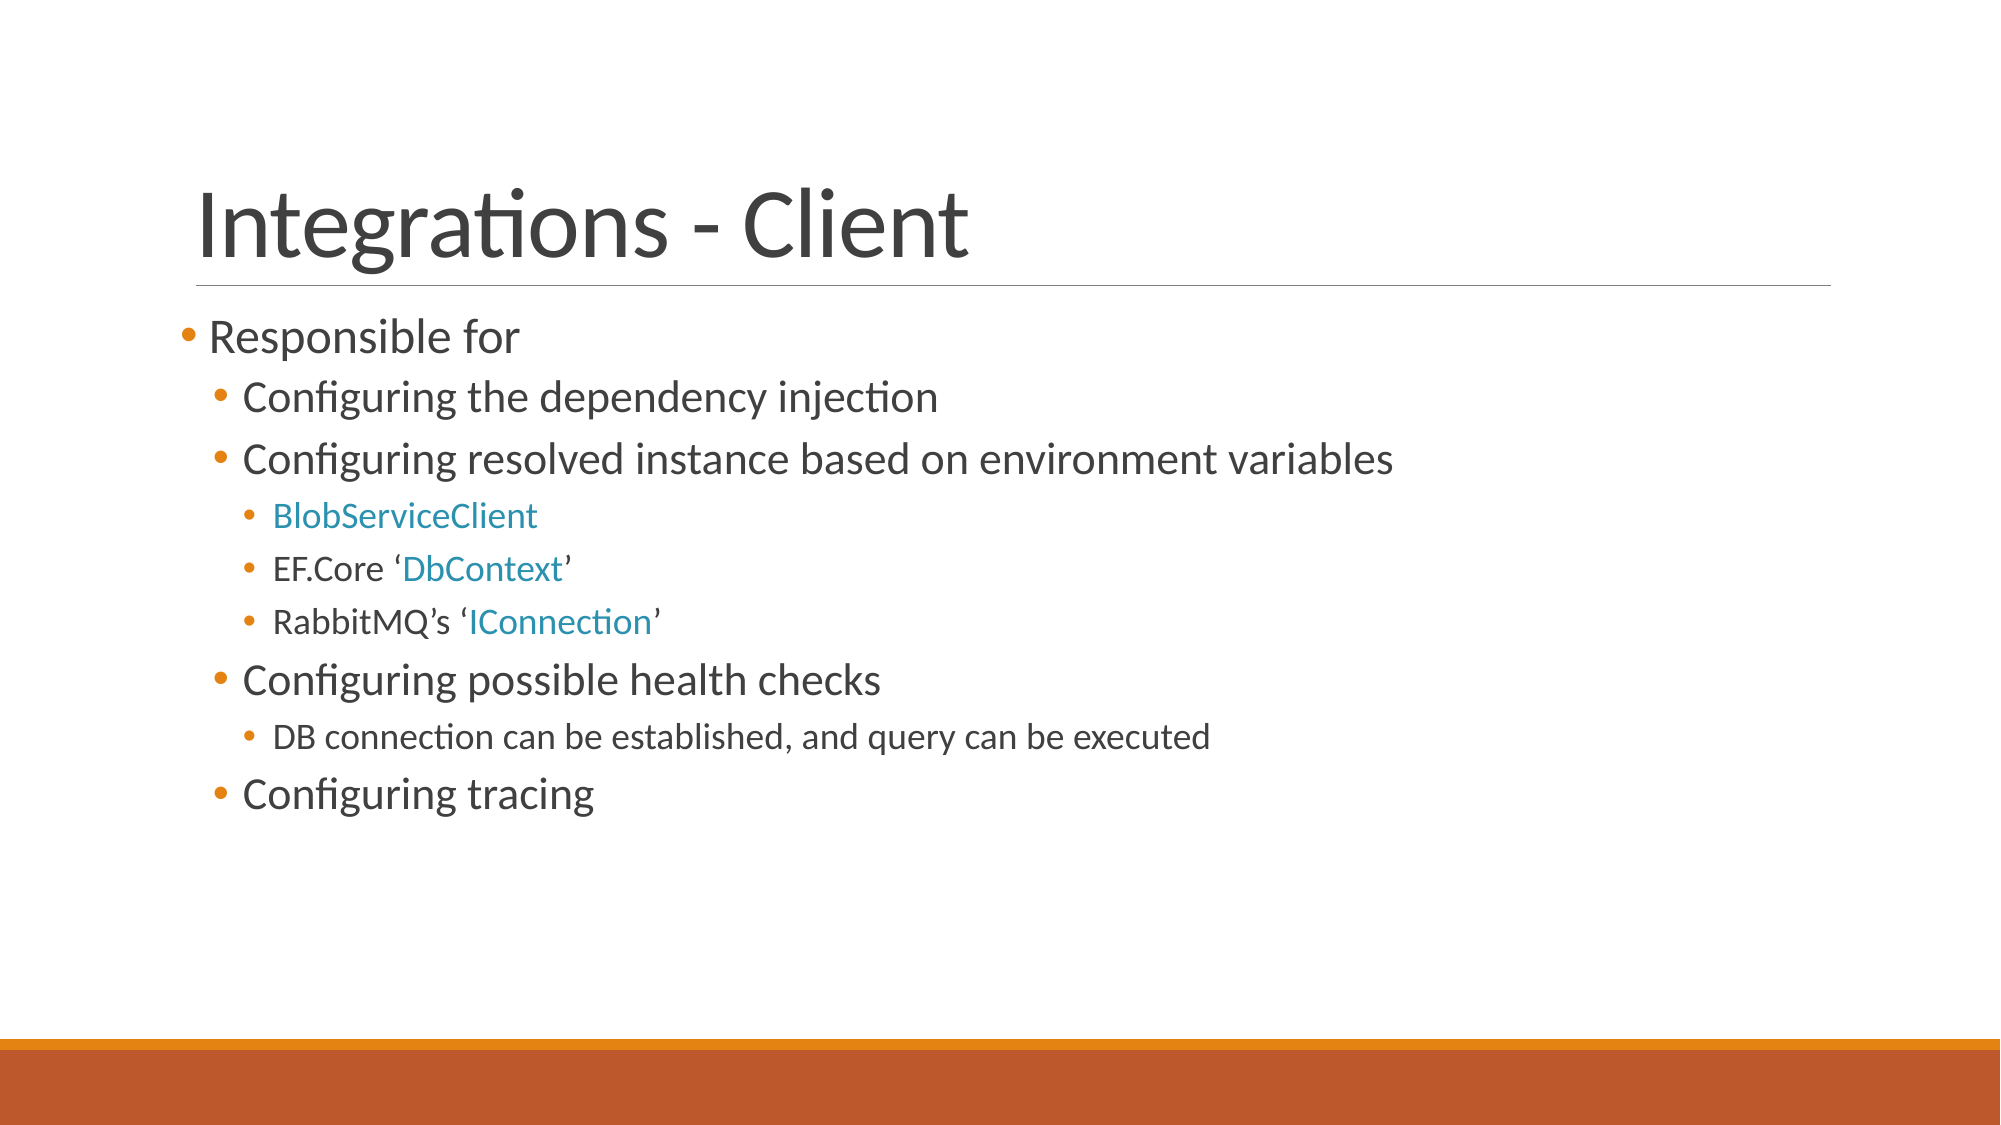

# Integrations - Client
 Responsible for
Configuring the dependency injection
Configuring resolved instance based on environment variables
BlobServiceClient
EF.Core ‘DbContext’
RabbitMQ’s ‘IConnection’
Configuring possible health checks
DB connection can be established, and query can be executed
Configuring tracing